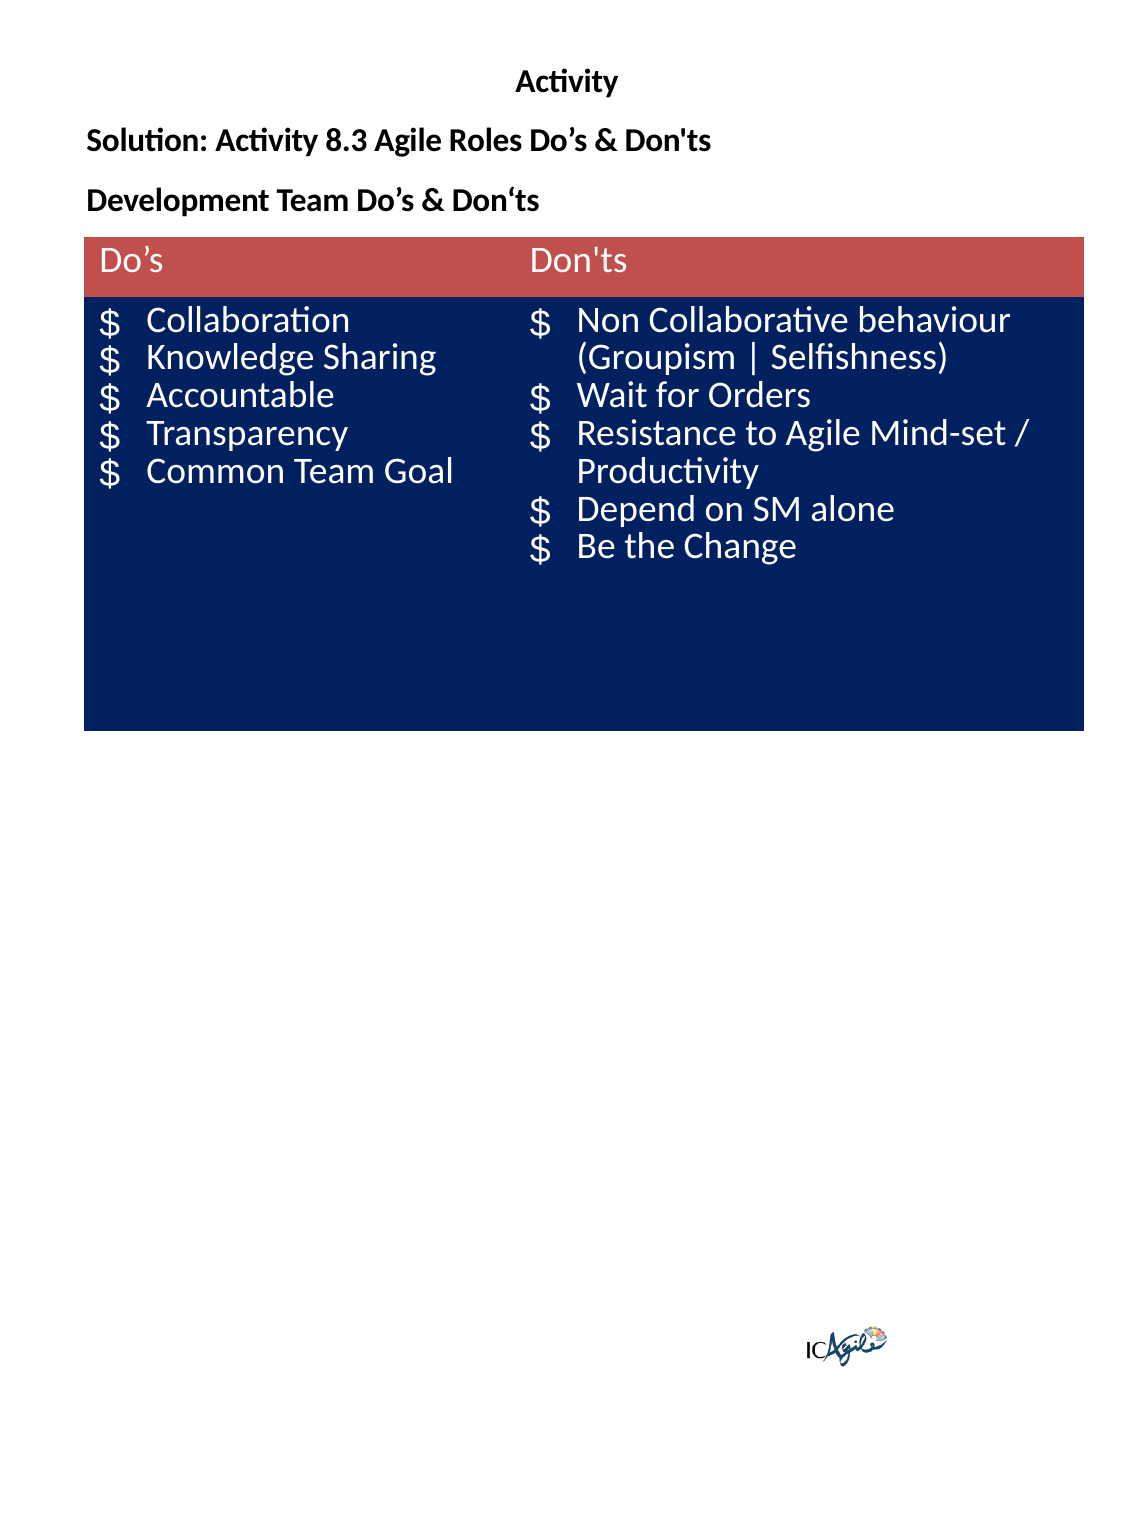

Activity
Solution: Activity 8.3 Agile Roles Do’s & Don'ts
Development Team Do’s & Don‘ts
| Do’s | Don'ts |
| --- | --- |
| Collaboration  Knowledge Sharing Accountable Transparency Common Team Goal | Non Collaborative behaviour (Groupism | Selfishness) Wait for Orders Resistance to Agile Mind-set / Productivity Depend on SM alone  Be the Change |